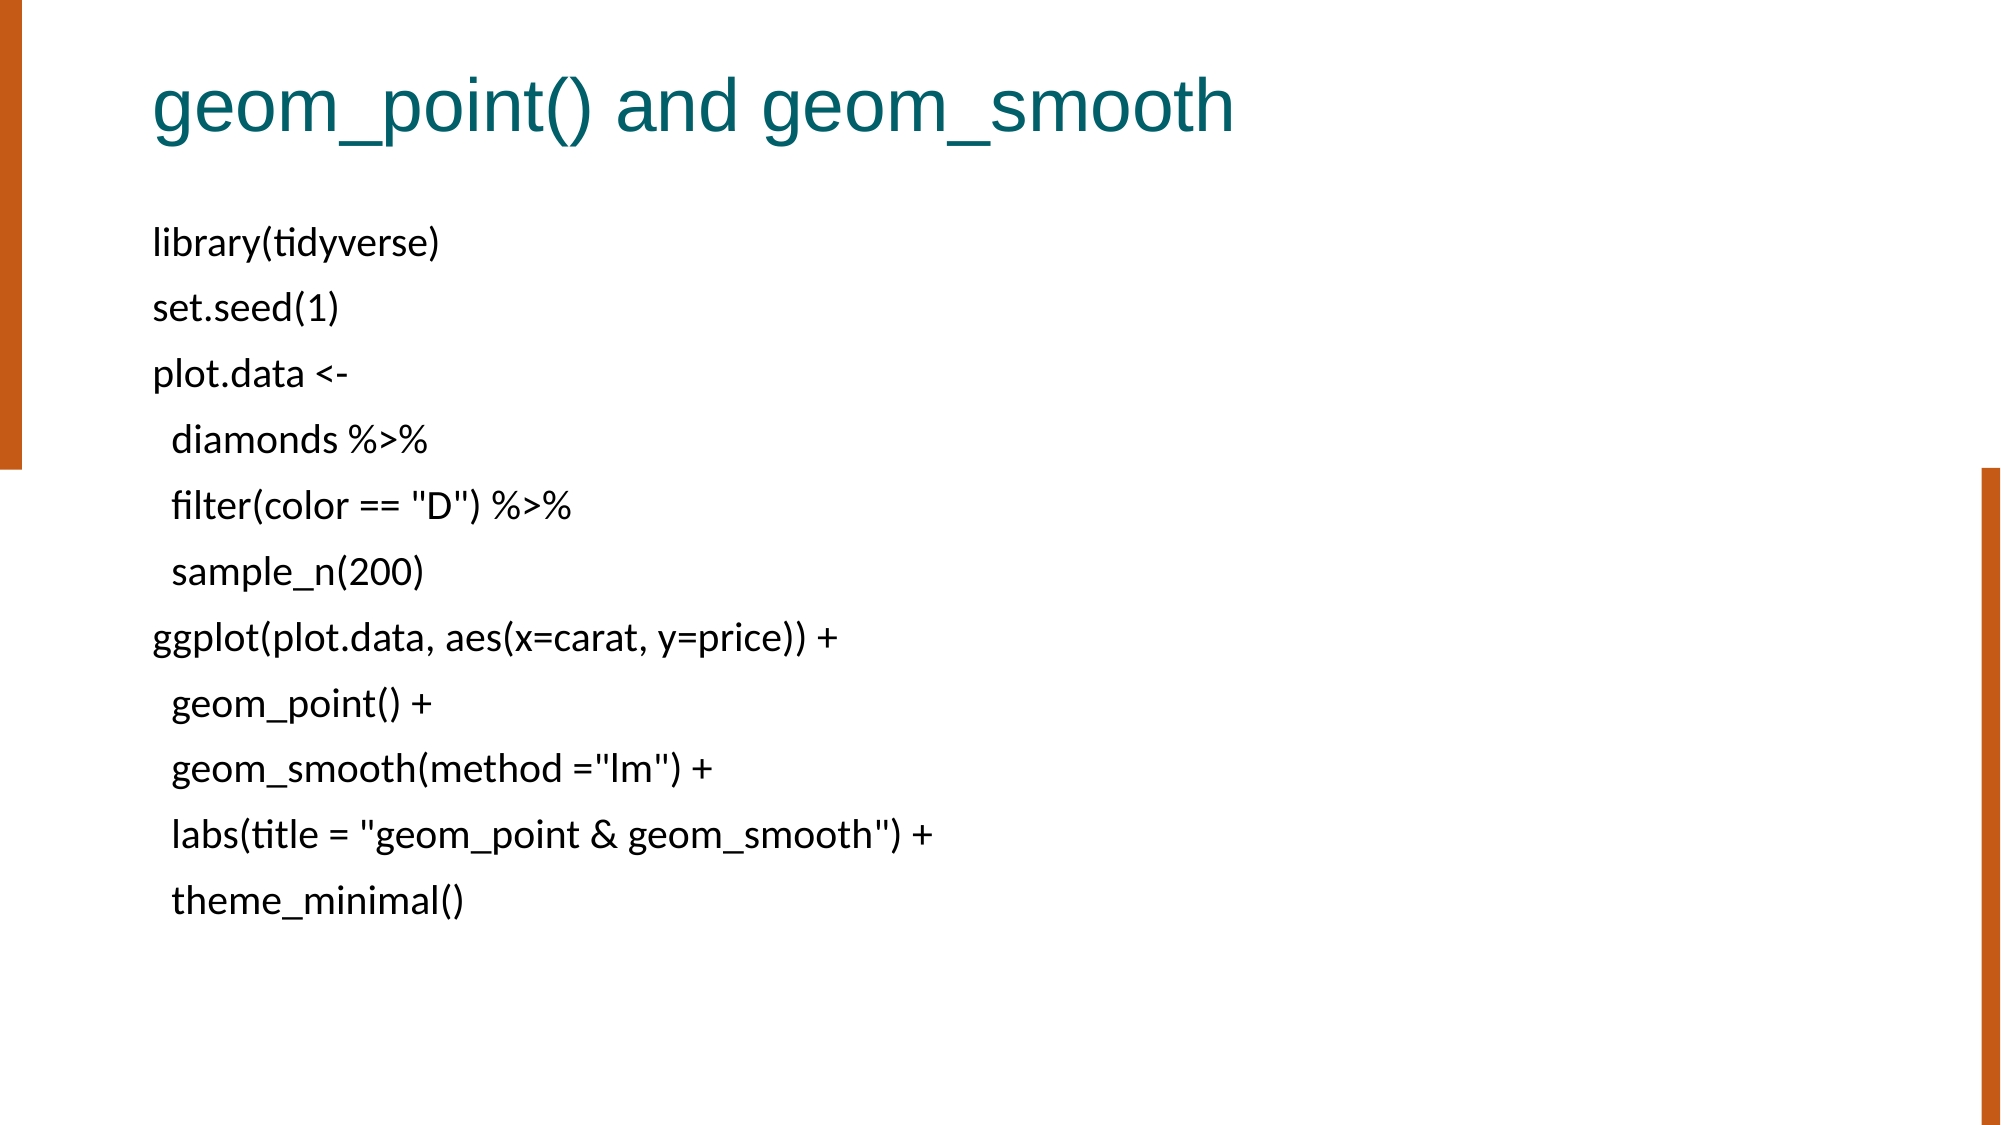

# geom_point() and geom_smooth
library(tidyverse)
set.seed(1)
plot.data <-
  diamonds %>%
  filter(color == "D") %>%
  sample_n(200)
ggplot(plot.data, aes(x=carat, y=price)) +
  geom_point() +
  geom_smooth(method ="lm") +
  labs(title = "geom_point & geom_smooth") +
  theme_minimal()